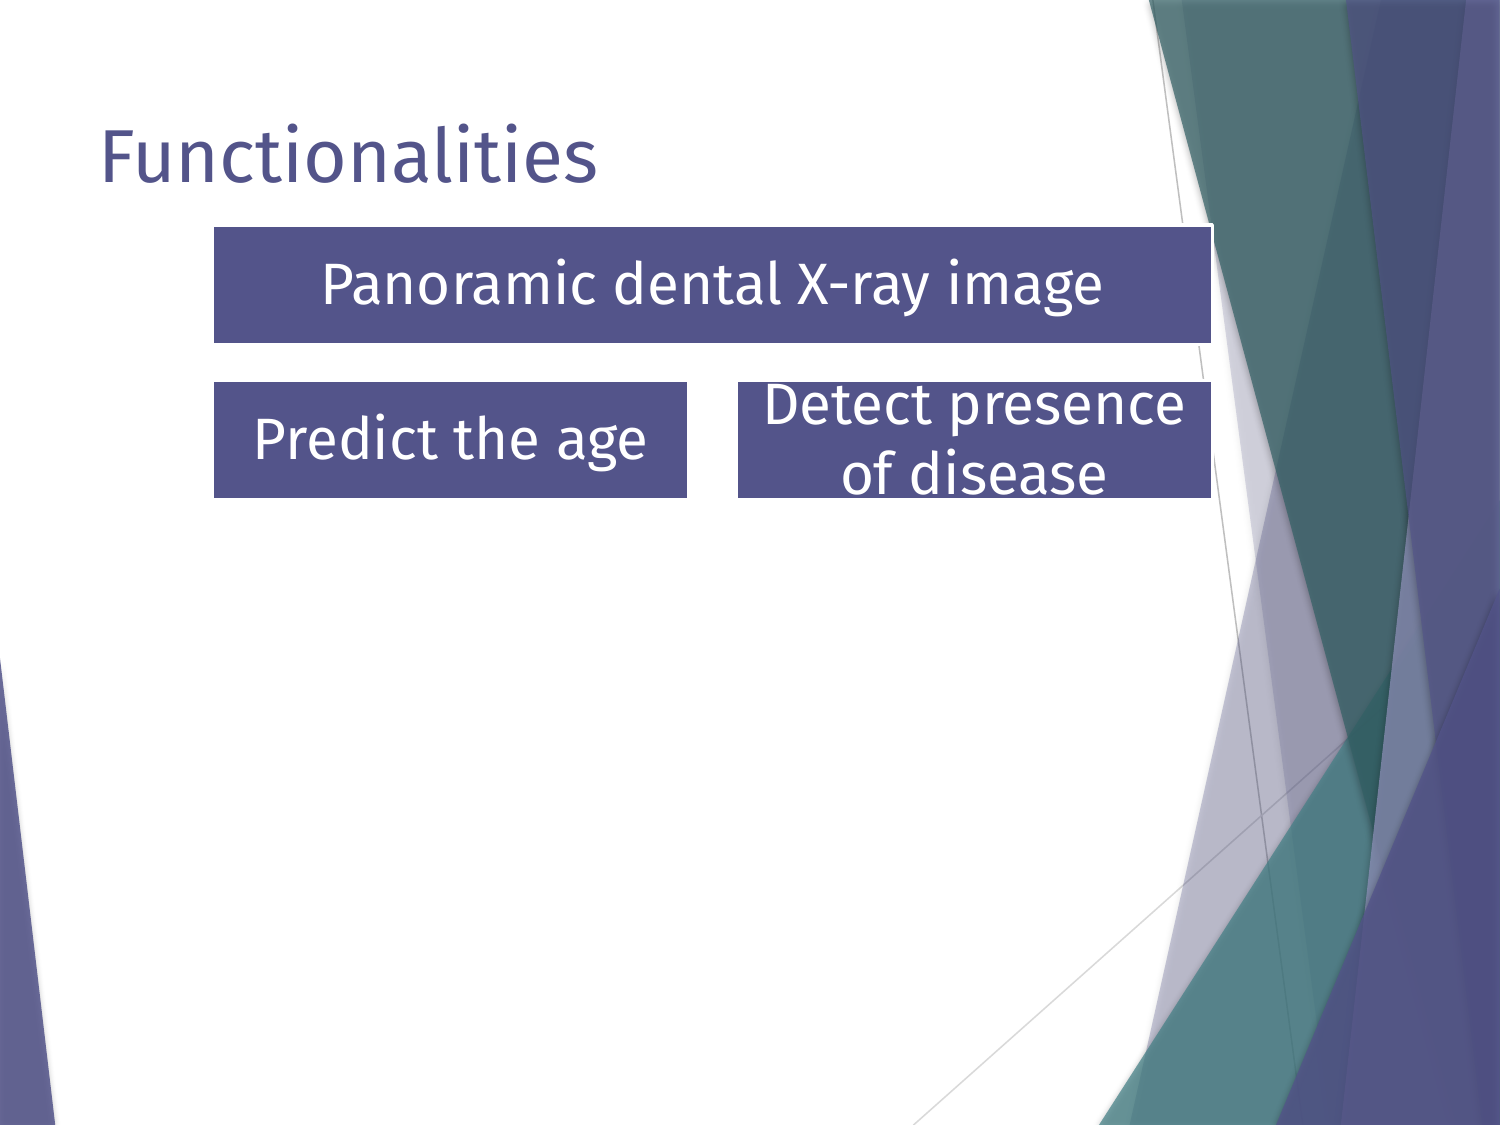

# Functionalities
Panoramic dental X-ray image
Predict the age
Detect presence of disease